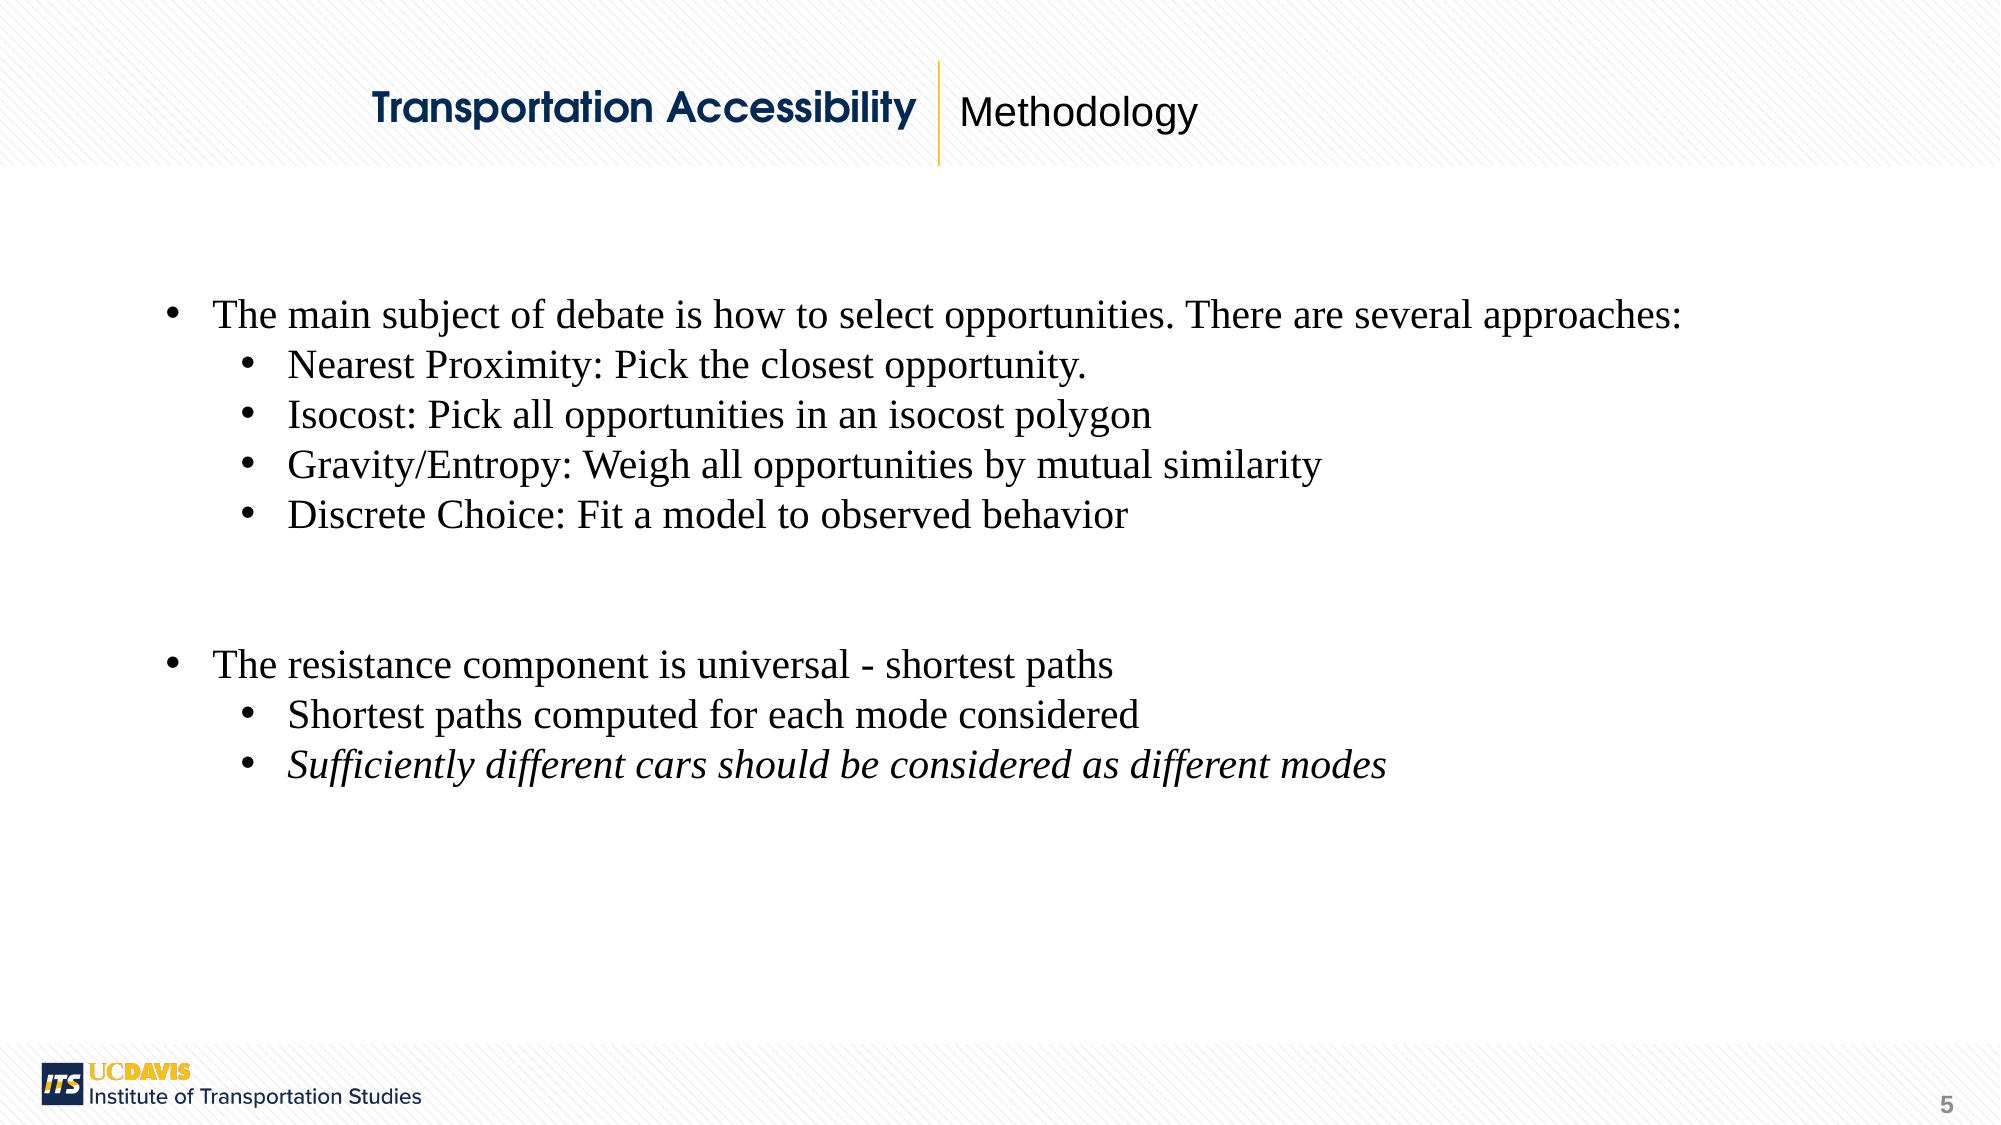

Methodology
Transportation Accessibility
The main subject of debate is how to select opportunities. There are several approaches:
Nearest Proximity: Pick the closest opportunity.
Isocost: Pick all opportunities in an isocost polygon
Gravity/Entropy: Weigh all opportunities by mutual similarity
Discrete Choice: Fit a model to observed behavior

The resistance component is universal - shortest paths
Shortest paths computed for each mode considered
Sufficiently different cars should be considered as different modes

5